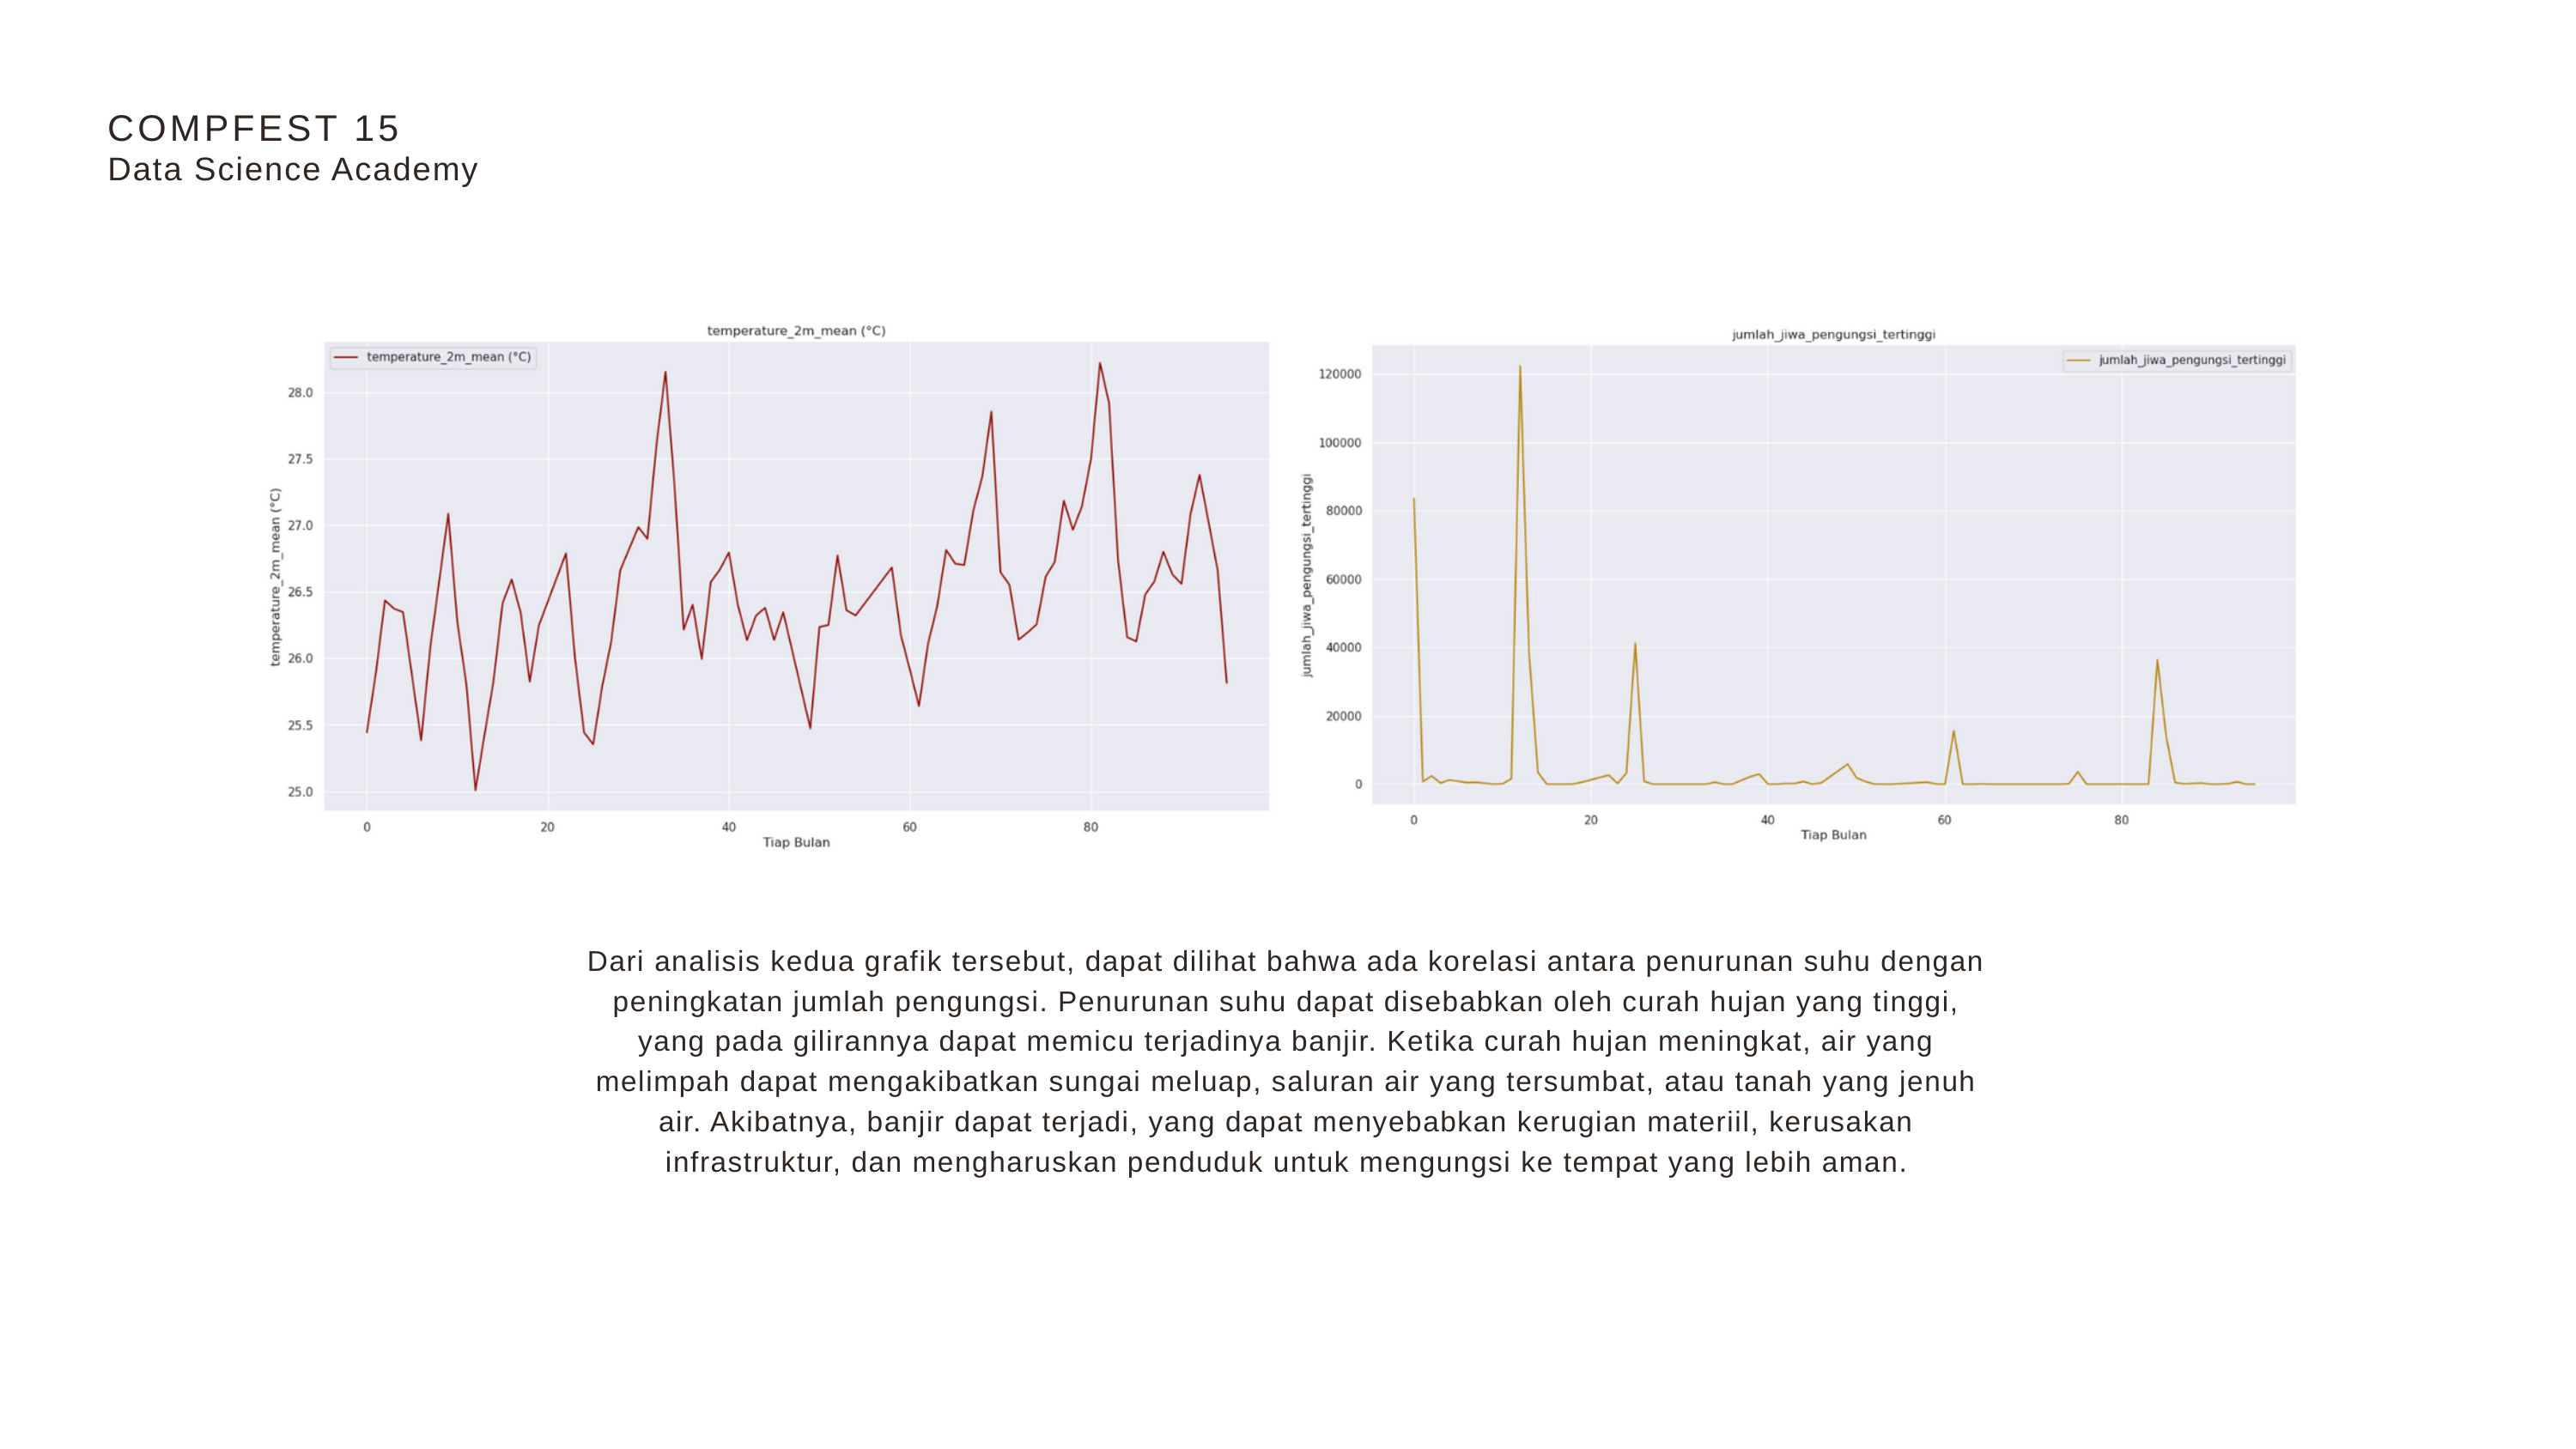

COMPFEST 15
Data Science Academy

Dari analisis kedua grafik tersebut, dapat dilihat bahwa ada korelasi antara penurunan suhu dengan peningkatan jumlah pengungsi. Penurunan suhu dapat disebabkan oleh curah hujan yang tinggi, yang pada gilirannya dapat memicu terjadinya banjir. Ketika curah hujan meningkat, air yang melimpah dapat mengakibatkan sungai meluap, saluran air yang tersumbat, atau tanah yang jenuh air. Akibatnya, banjir dapat terjadi, yang dapat menyebabkan kerugian materiil, kerusakan infrastruktur, dan mengharuskan penduduk untuk mengungsi ke tempat yang lebih aman.